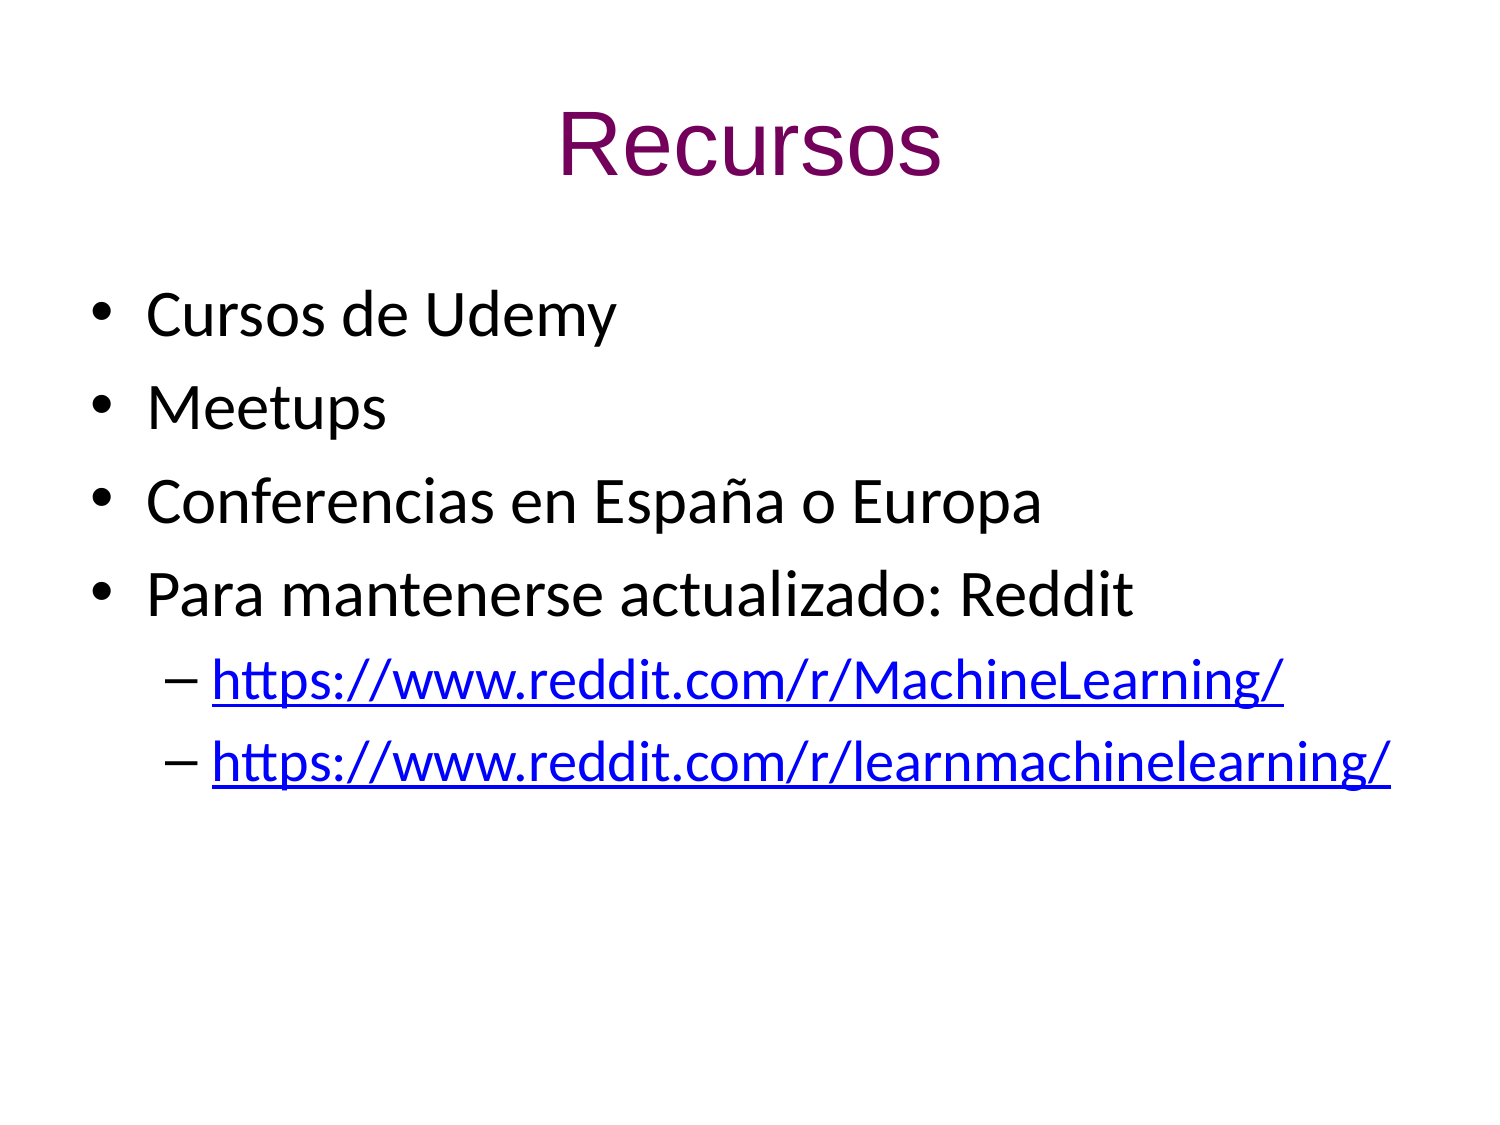

# Recursos
Cursos de Udemy
Meetups
Conferencias en España o Europa
Para mantenerse actualizado: Reddit
https://www.reddit.com/r/MachineLearning/
https://www.reddit.com/r/learnmachinelearning/